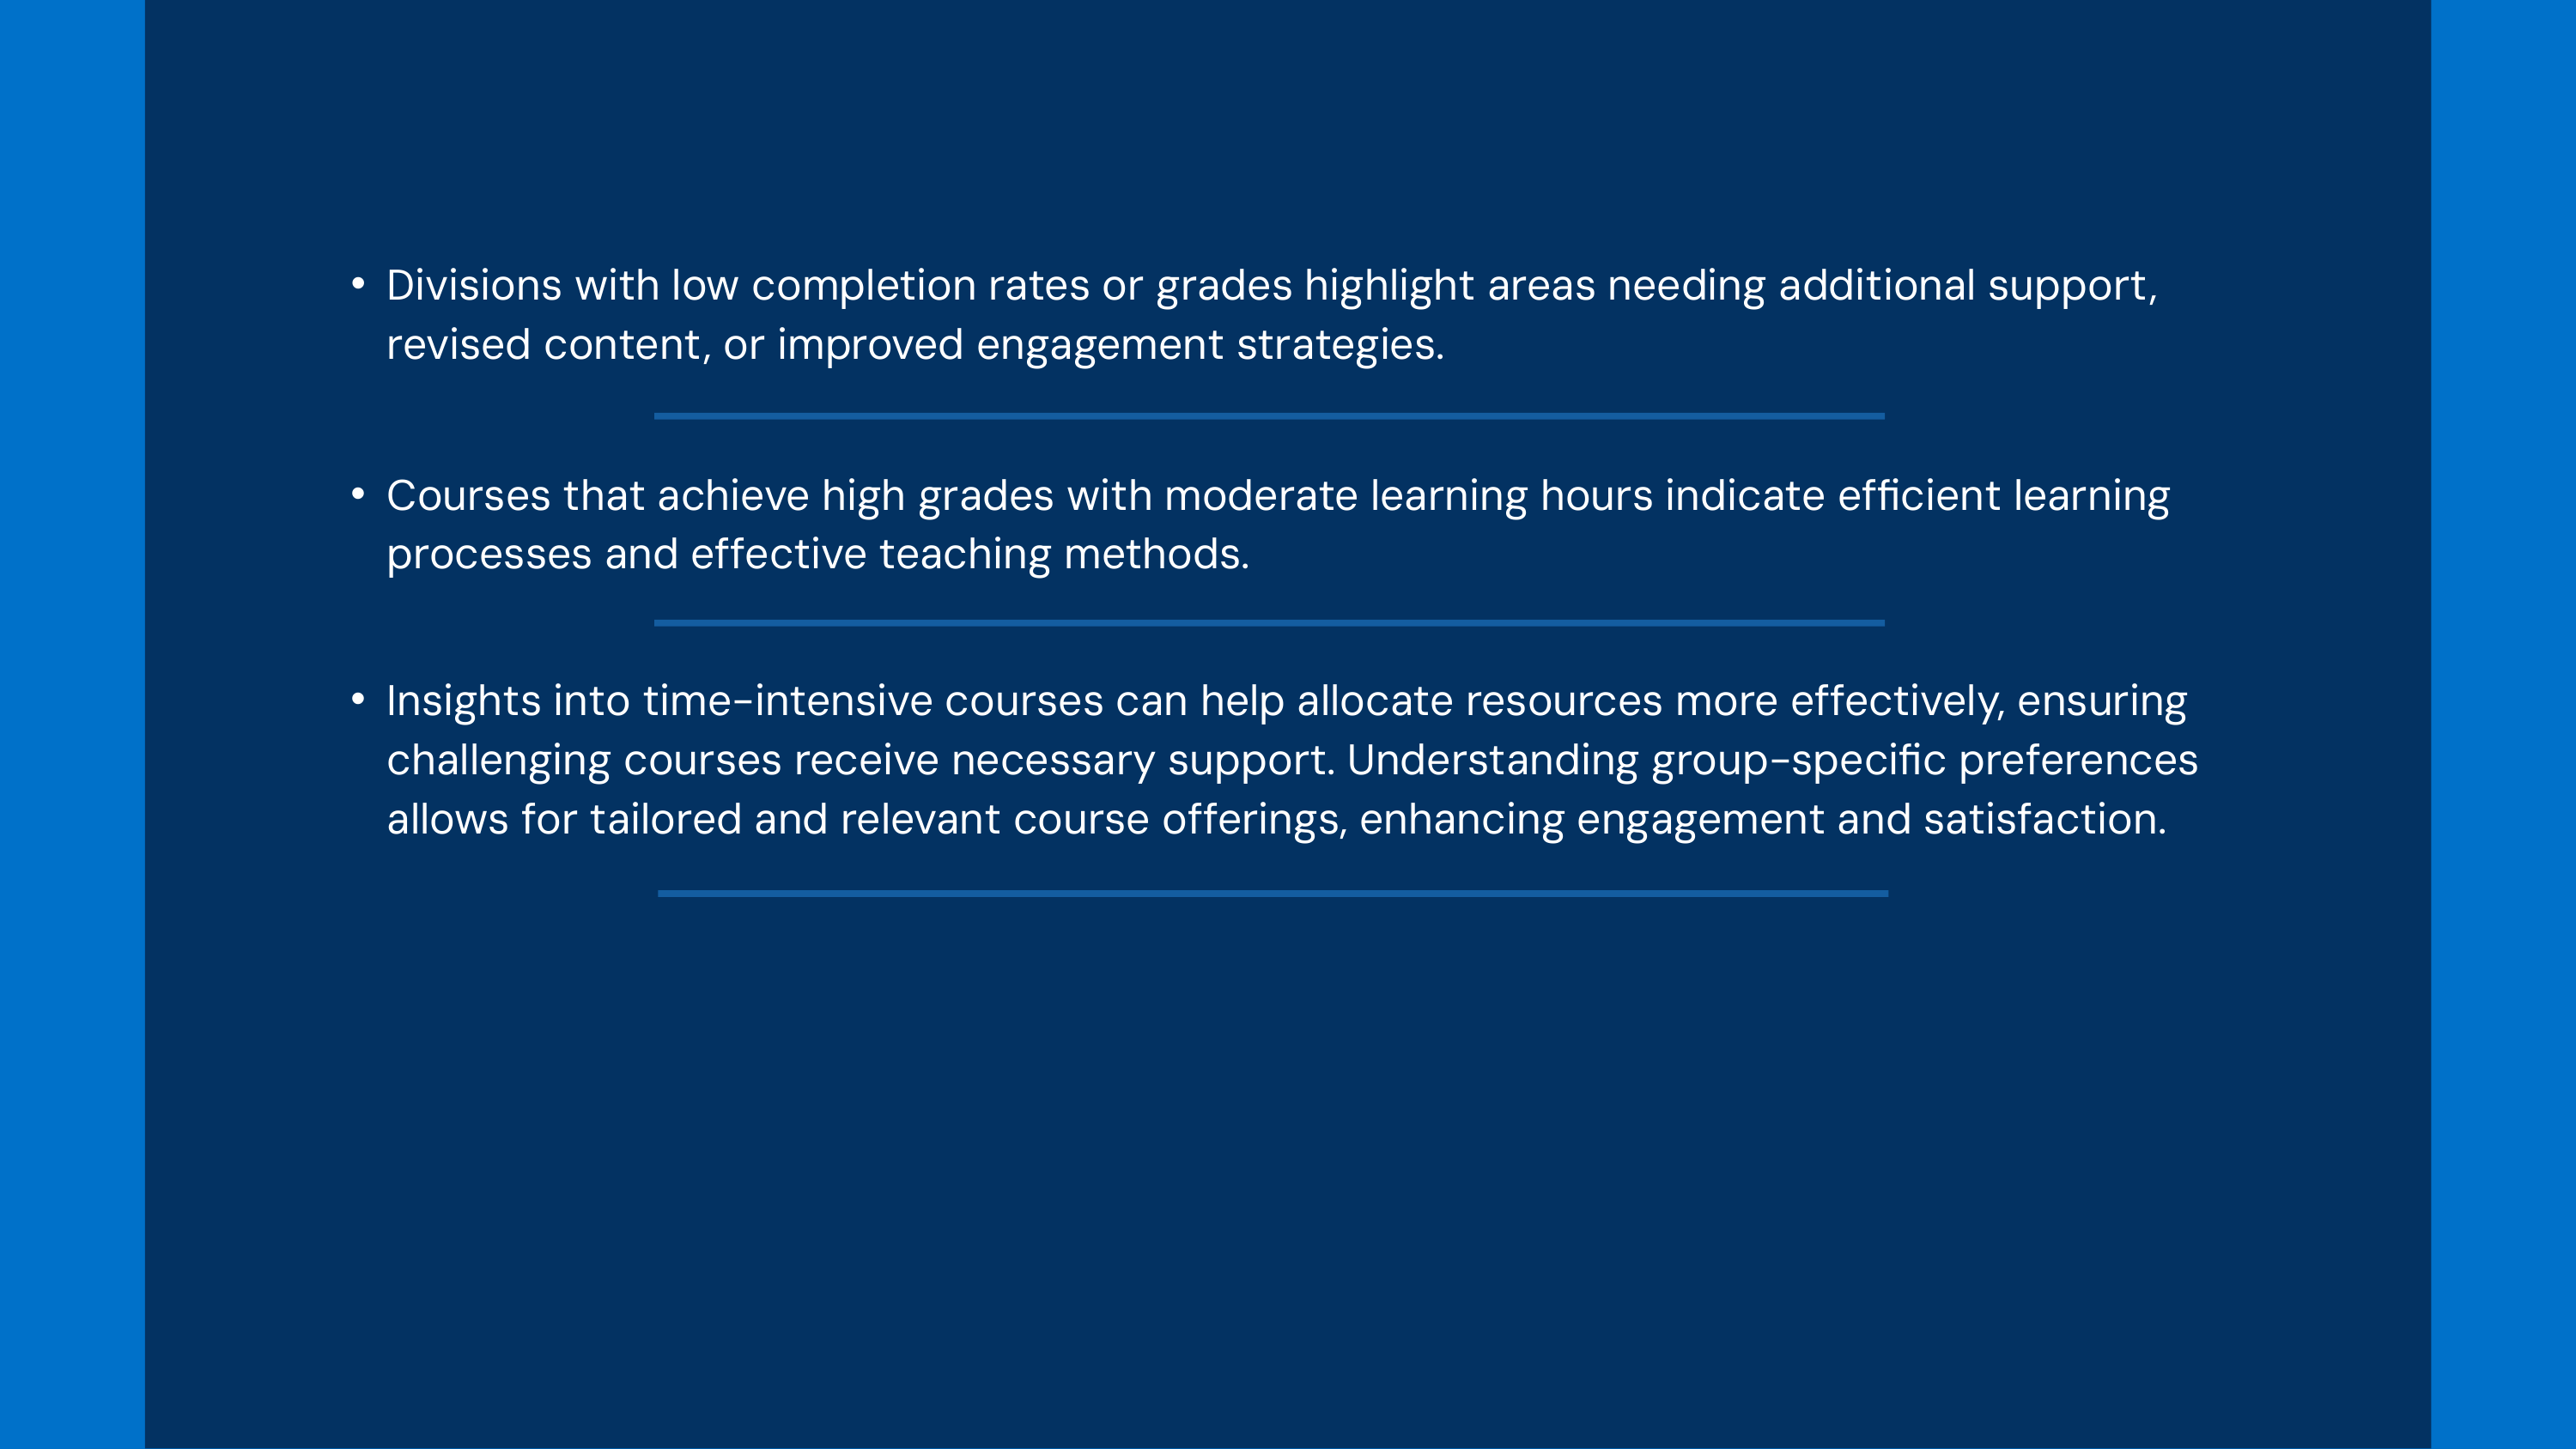

Divisions with low completion rates or grades highlight areas needing additional support, revised content, or improved engagement strategies.

Courses that achieve high grades with moderate learning hours indicate efficient learning processes and effective teaching methods.

Insights into time-intensive courses can help allocate resources more effectively, ensuring challenging courses receive necessary support. Understanding group-specific preferences allows for tailored and relevant course offerings, enhancing engagement and satisfaction.